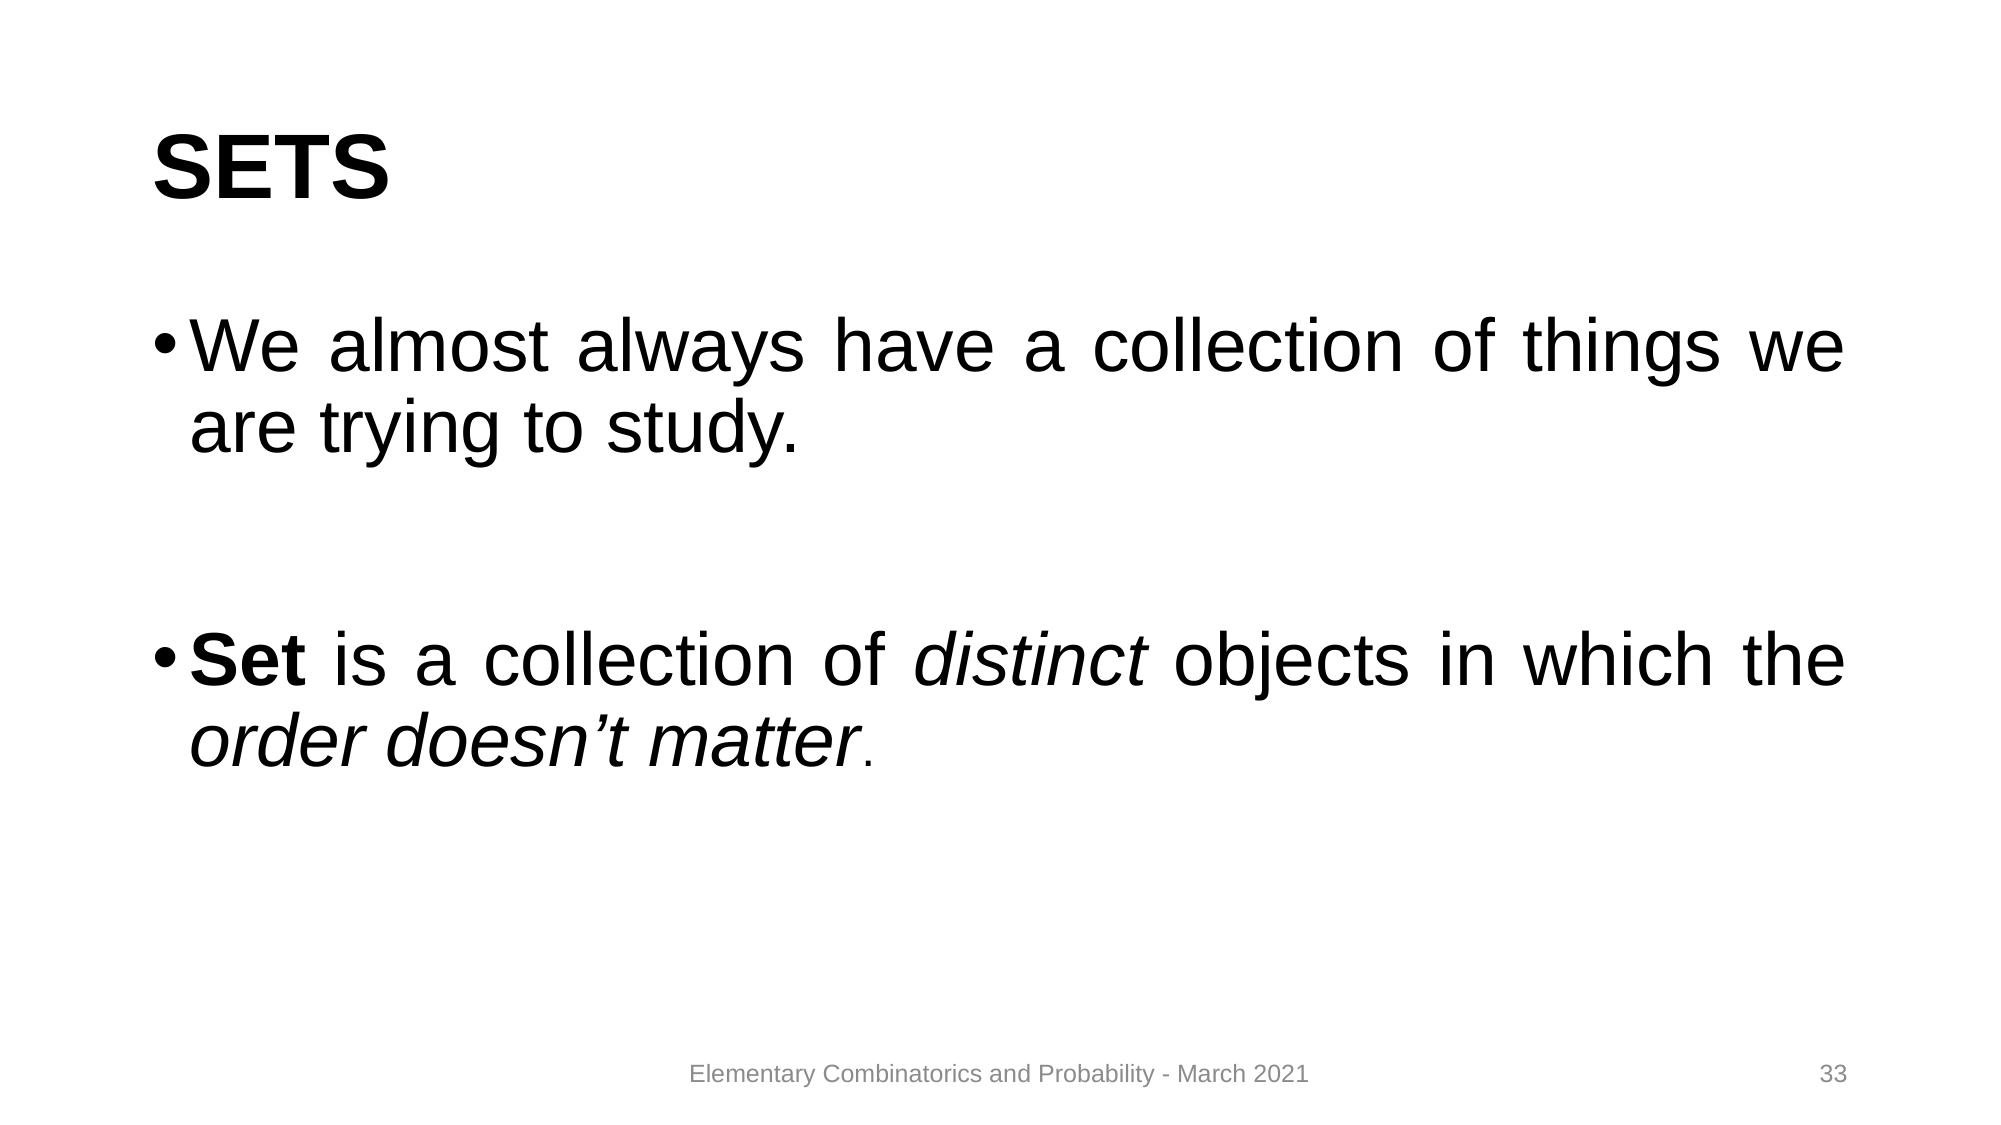

# SETS
We almost always have a collection of things we are trying to study.

Set is a collection of distinct objects in which the order doesn’t matter.

Elementary Combinatorics and Probability - March 2021
33